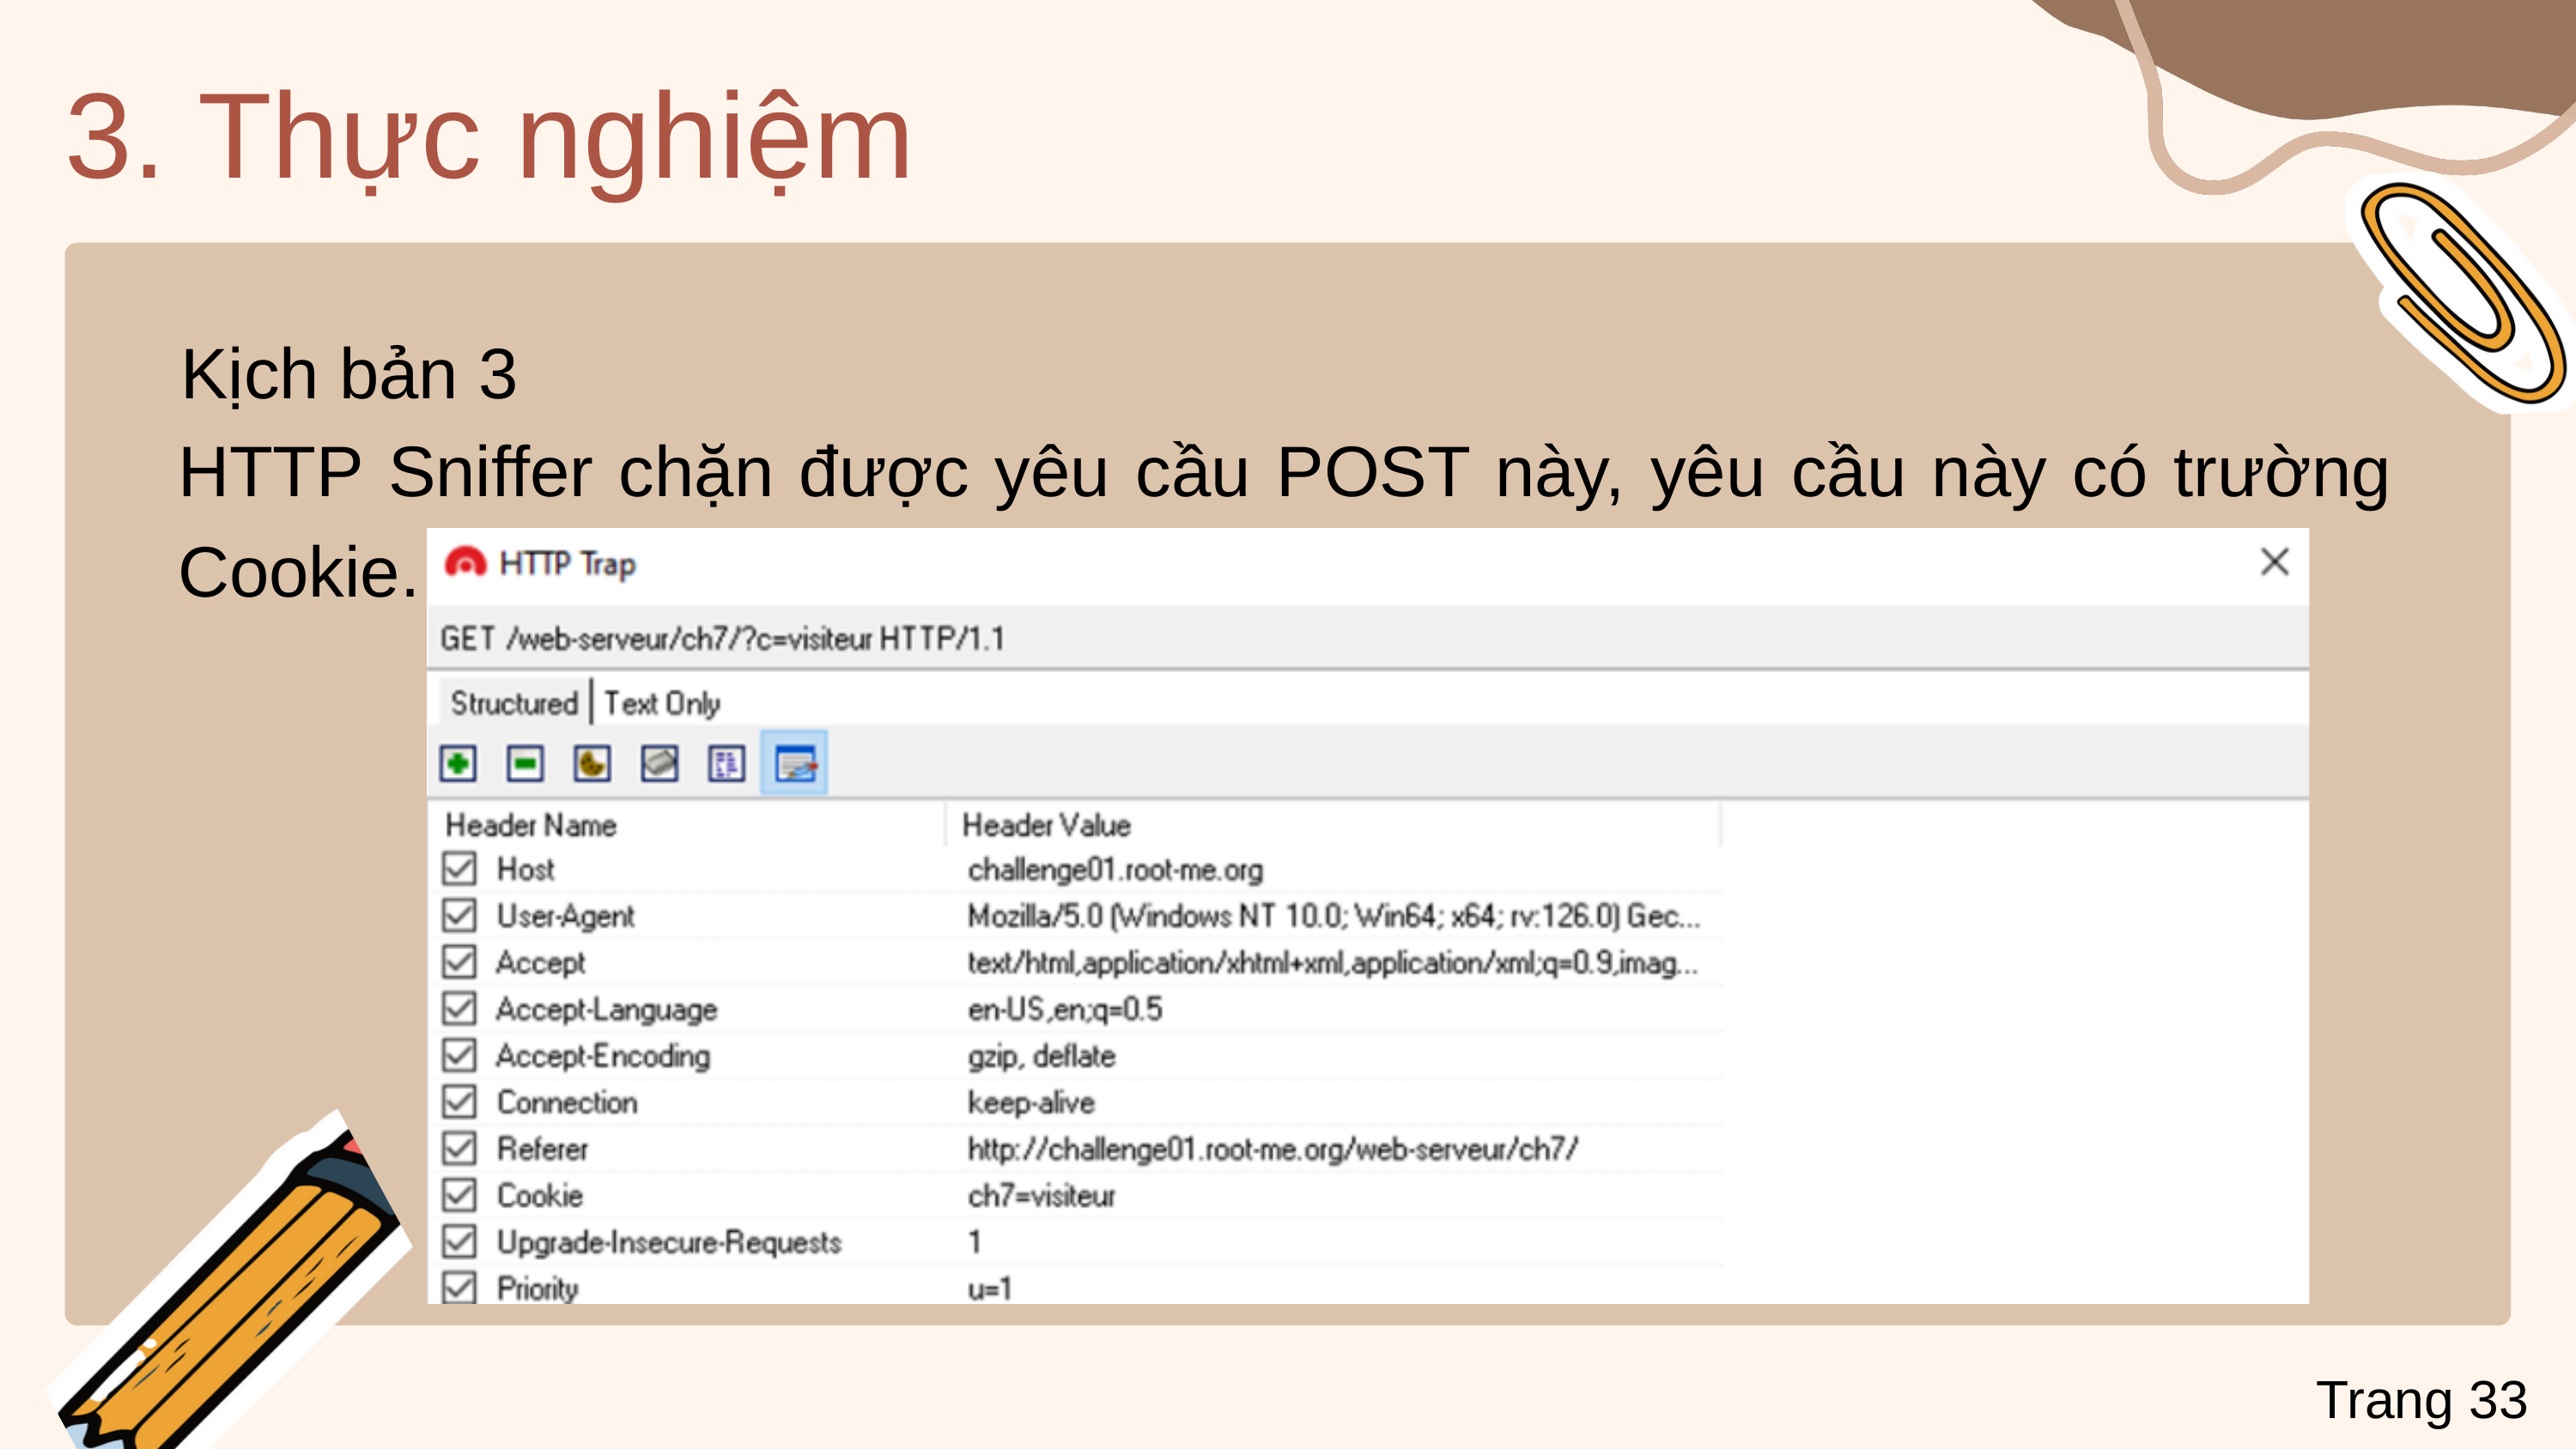

3. Thực nghiệm

Kịch bản 3
HTTP Sniffer chặn được yêu cầu POST này, yêu cầu này có trường Cookie.

Trang 33